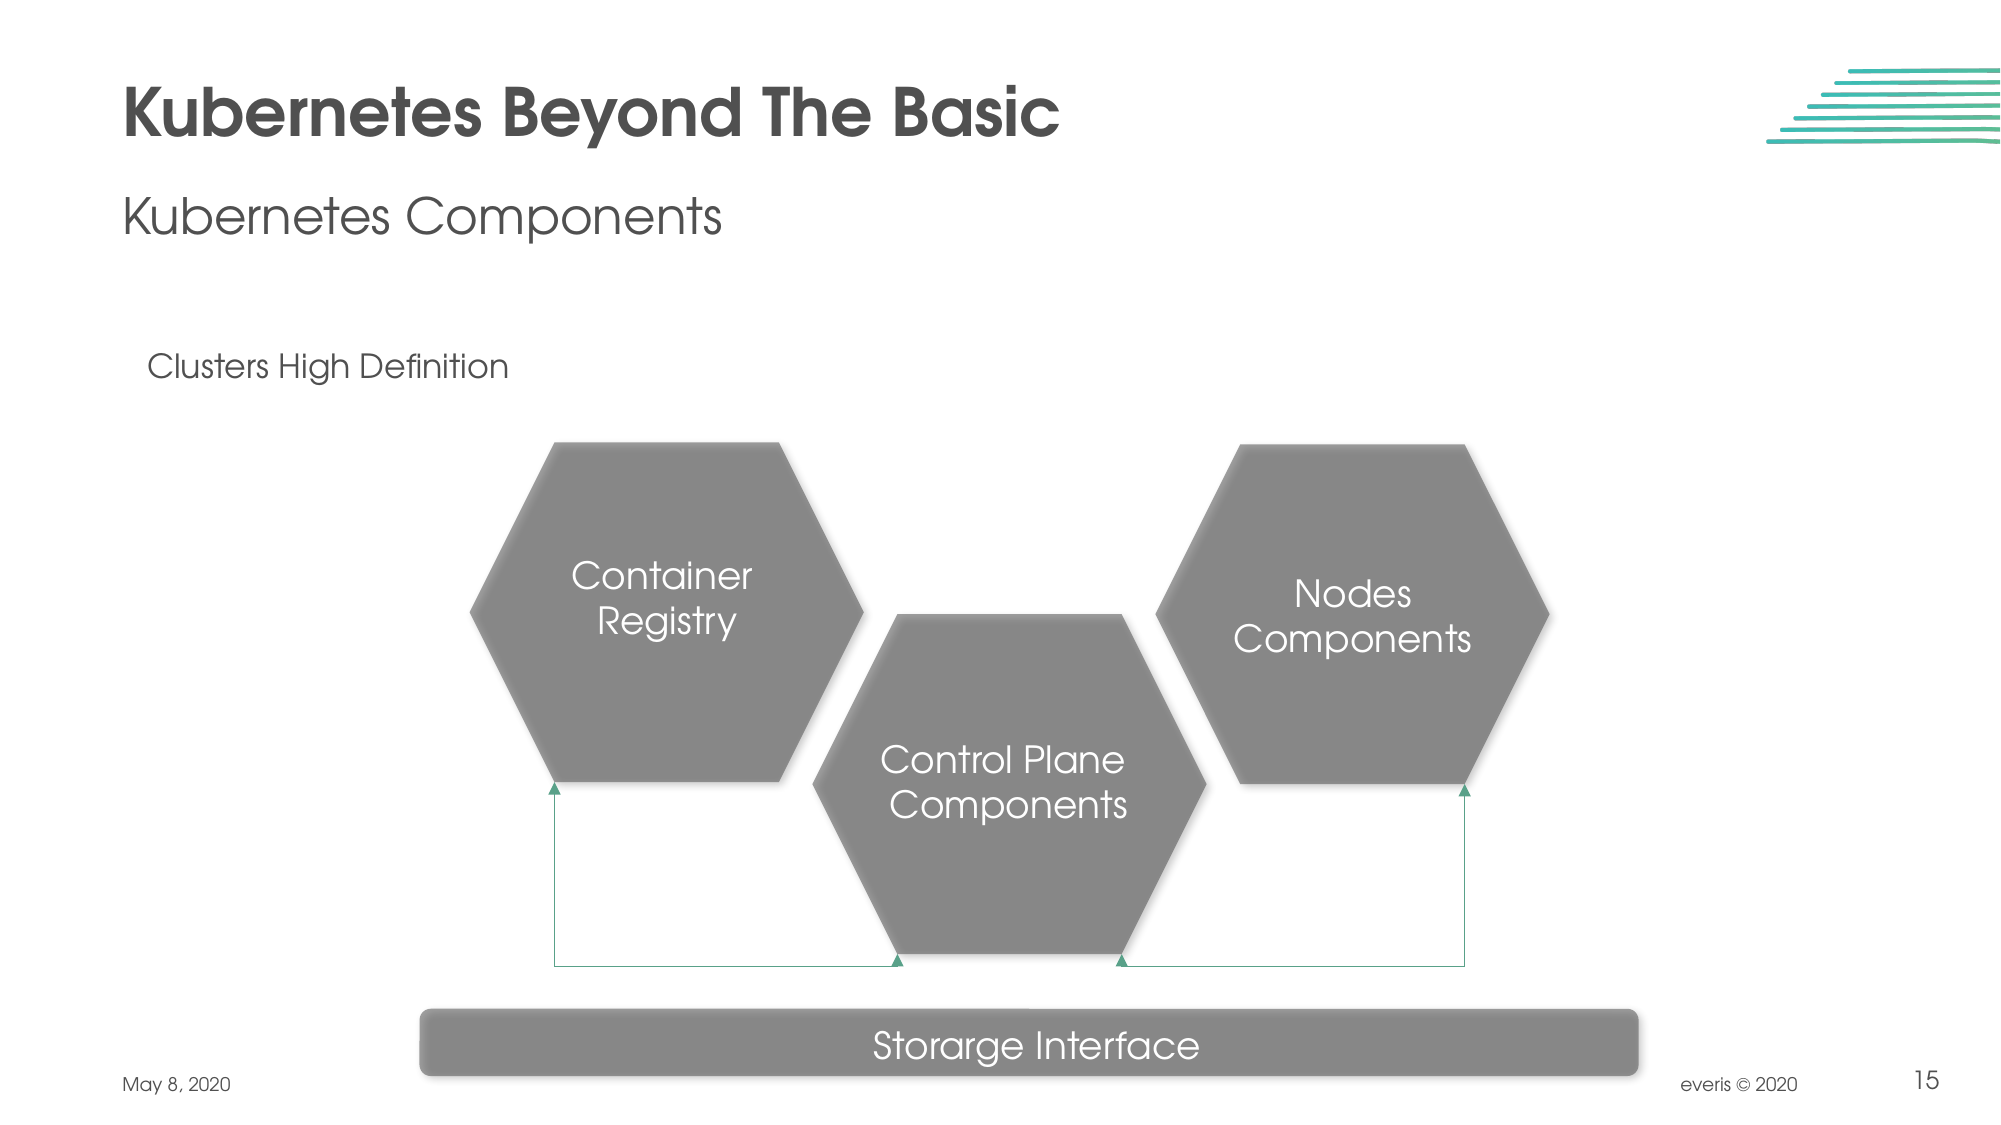

Kubernetes Beyond The Basic

Kubernetes Components
Clusters High Definition

Container
Registry
Nodes
Components

Control Plane
Components

Storarge Interface
May 8, 2020
everis © 2020
15